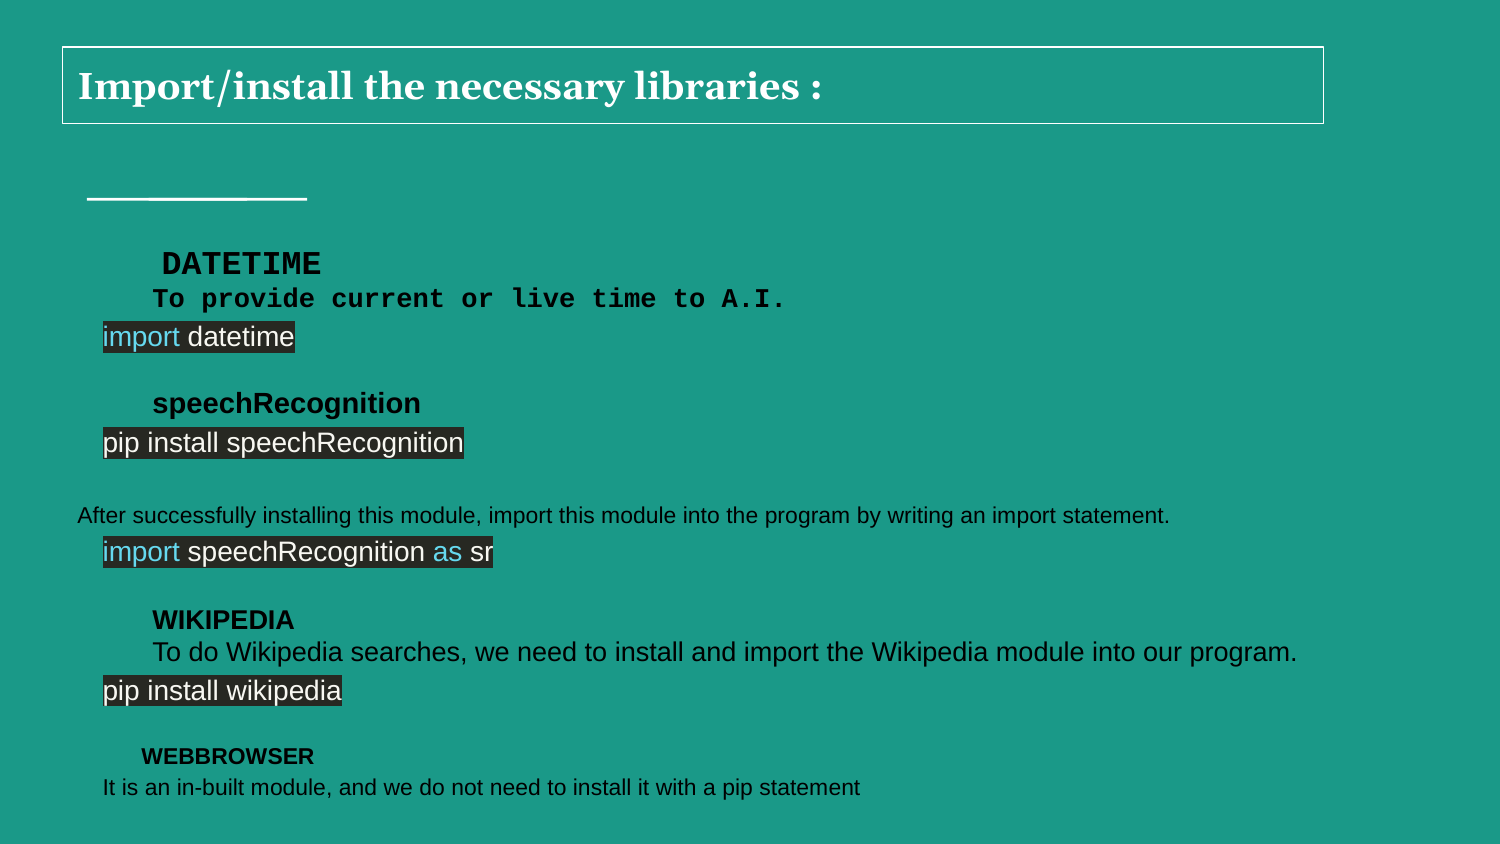

# Import/install the necessary libraries :
 DATETIME
To provide current or live time to A.I.
import datetime

speechRecognition
pip install speechRecognition

After successfully installing this module, import this module into the program by writing an import statement.
import speechRecognition as sr

WIKIPEDIA
To do Wikipedia searches, we need to install and import the Wikipedia module into our program.
pip install wikipedia

      WEBBROWSER
It is an in-built module, and we do not need to install it with a pip statement